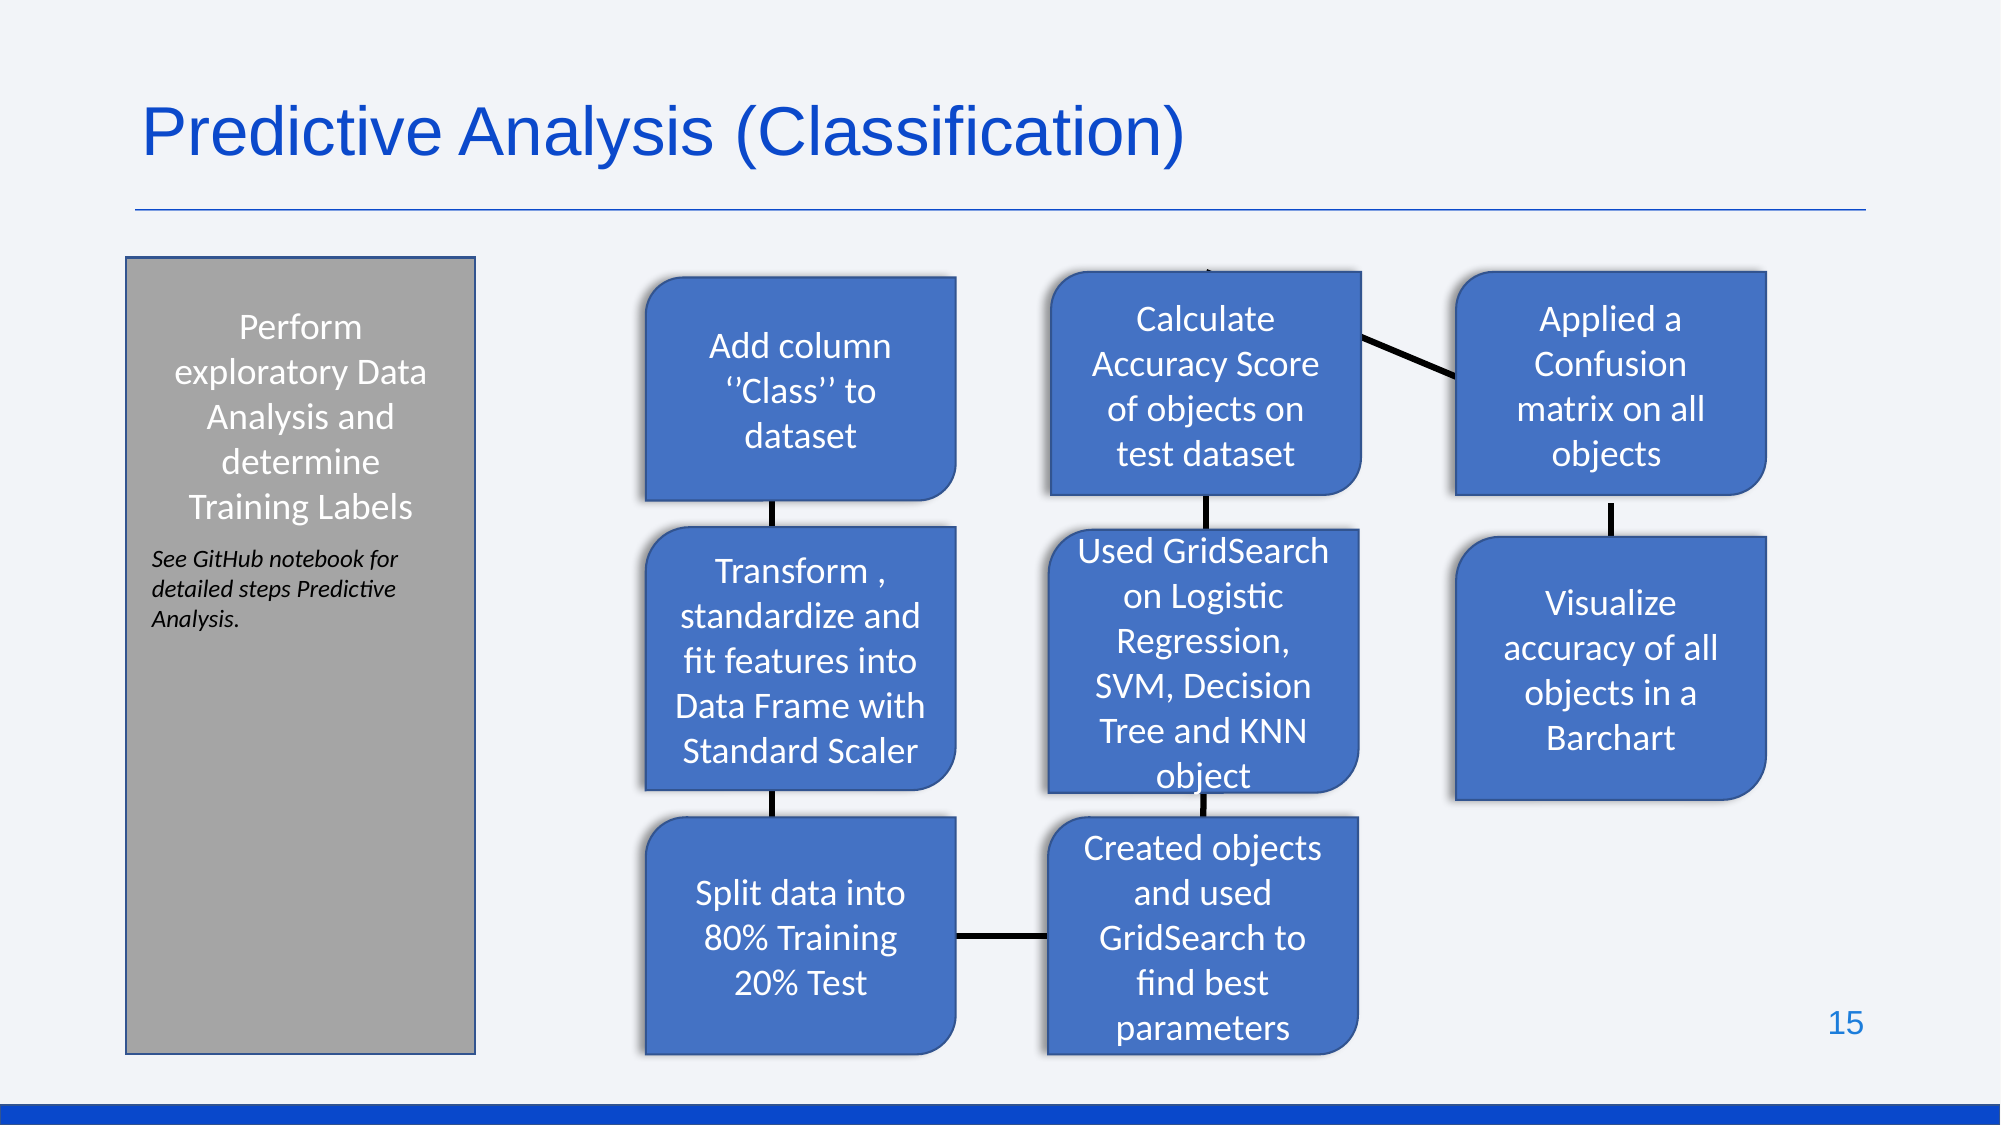

Predictive Analysis (Classification)

Applied a Confusion matrix on all objects
Calculate Accuracy Score of objects on test dataset
Add column ‘’Class’’ to dataset
Perform exploratory Data Analysis and determine Training Labels
Transform , standardize and fit features into Data Frame with Standard Scaler
Used GridSearch on Logistic Regression, SVM, Decision Tree and KNN object
See GitHub notebook for detailed steps Predictive Analysis.

Visualize accuracy of all objects in a Barchart
Created objects and used GridSearch to find best parameters
Split data into
80% Training
20% Test
15